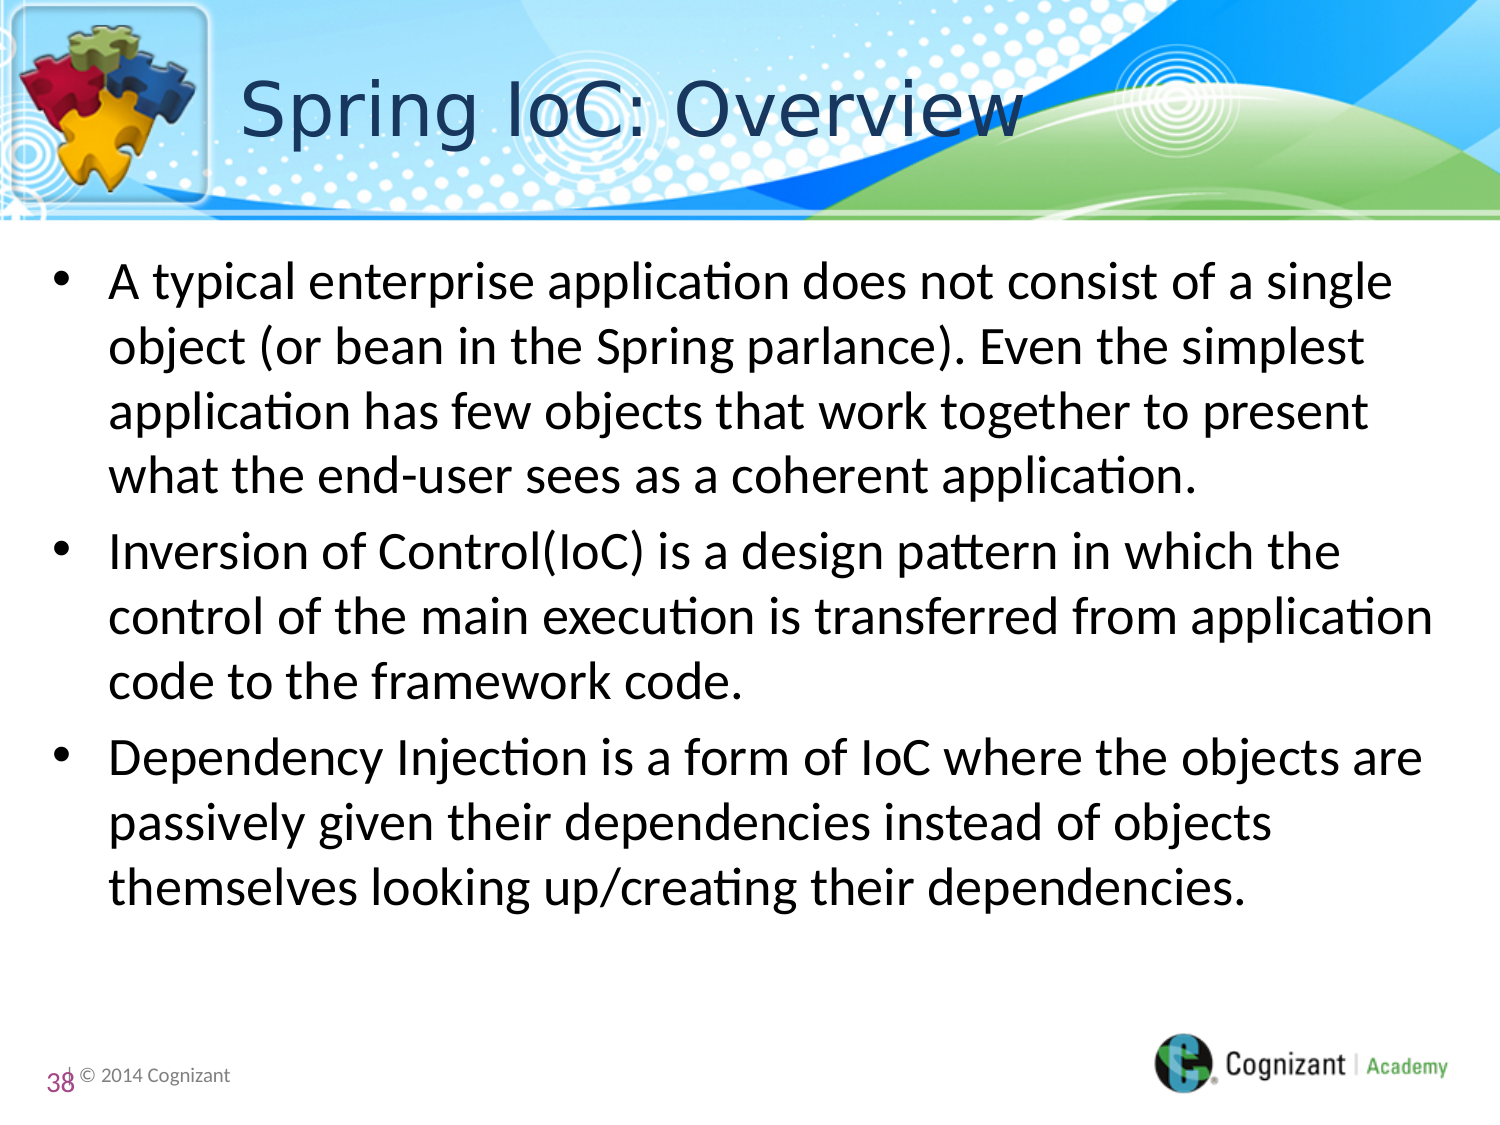

# Spring IoC: Overview
A typical enterprise application does not consist of a single object (or bean in the Spring parlance). Even the simplest application has few objects that work together to present what the end-user sees as a coherent application.
Inversion of Control(IoC) is a design pattern in which the control of the main execution is transferred from application code to the framework code.
Dependency Injection is a form of IoC where the objects are passively given their dependencies instead of objects themselves looking up/creating their dependencies.
38